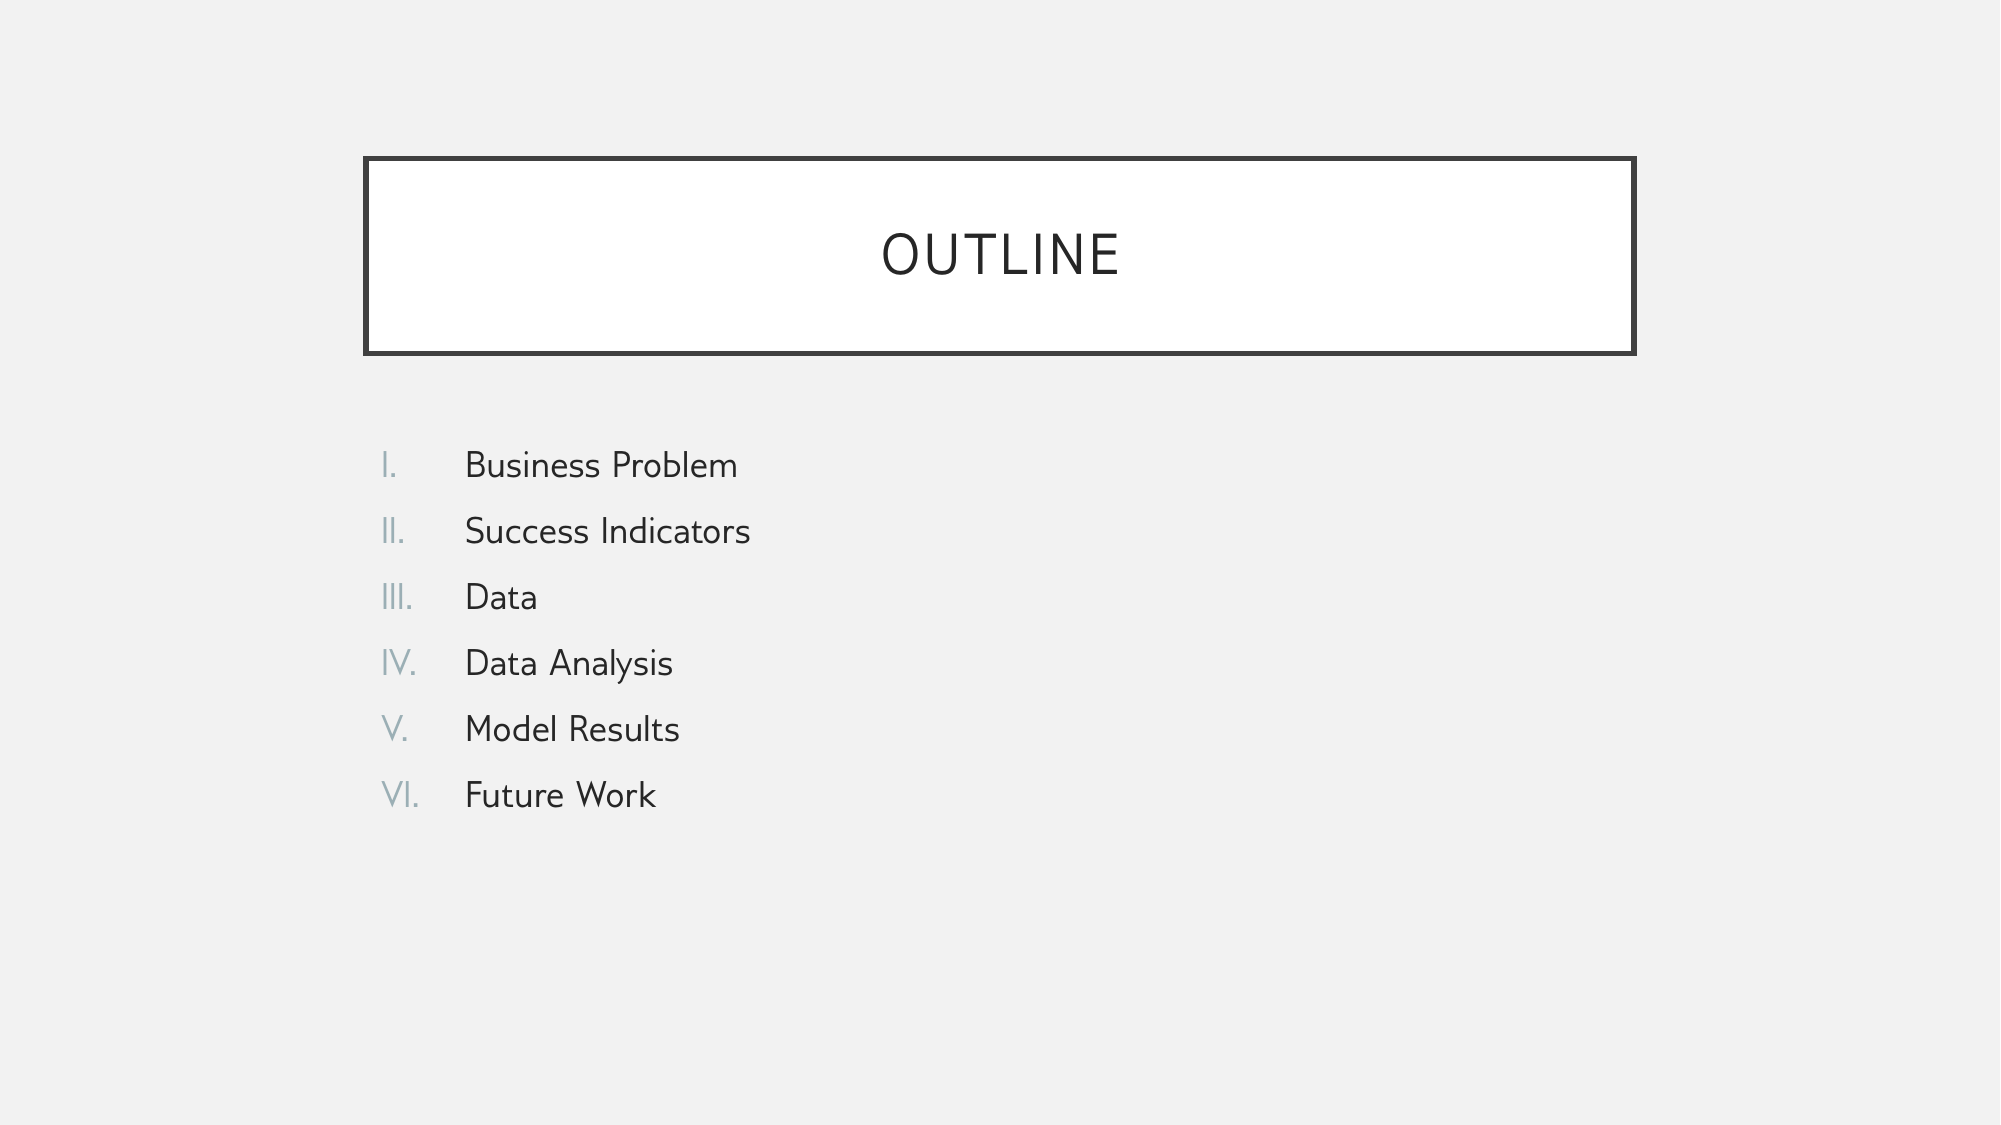

# Outline
Business Problem
Success Indicators
Data
Data Analysis
Model Results
Future Work